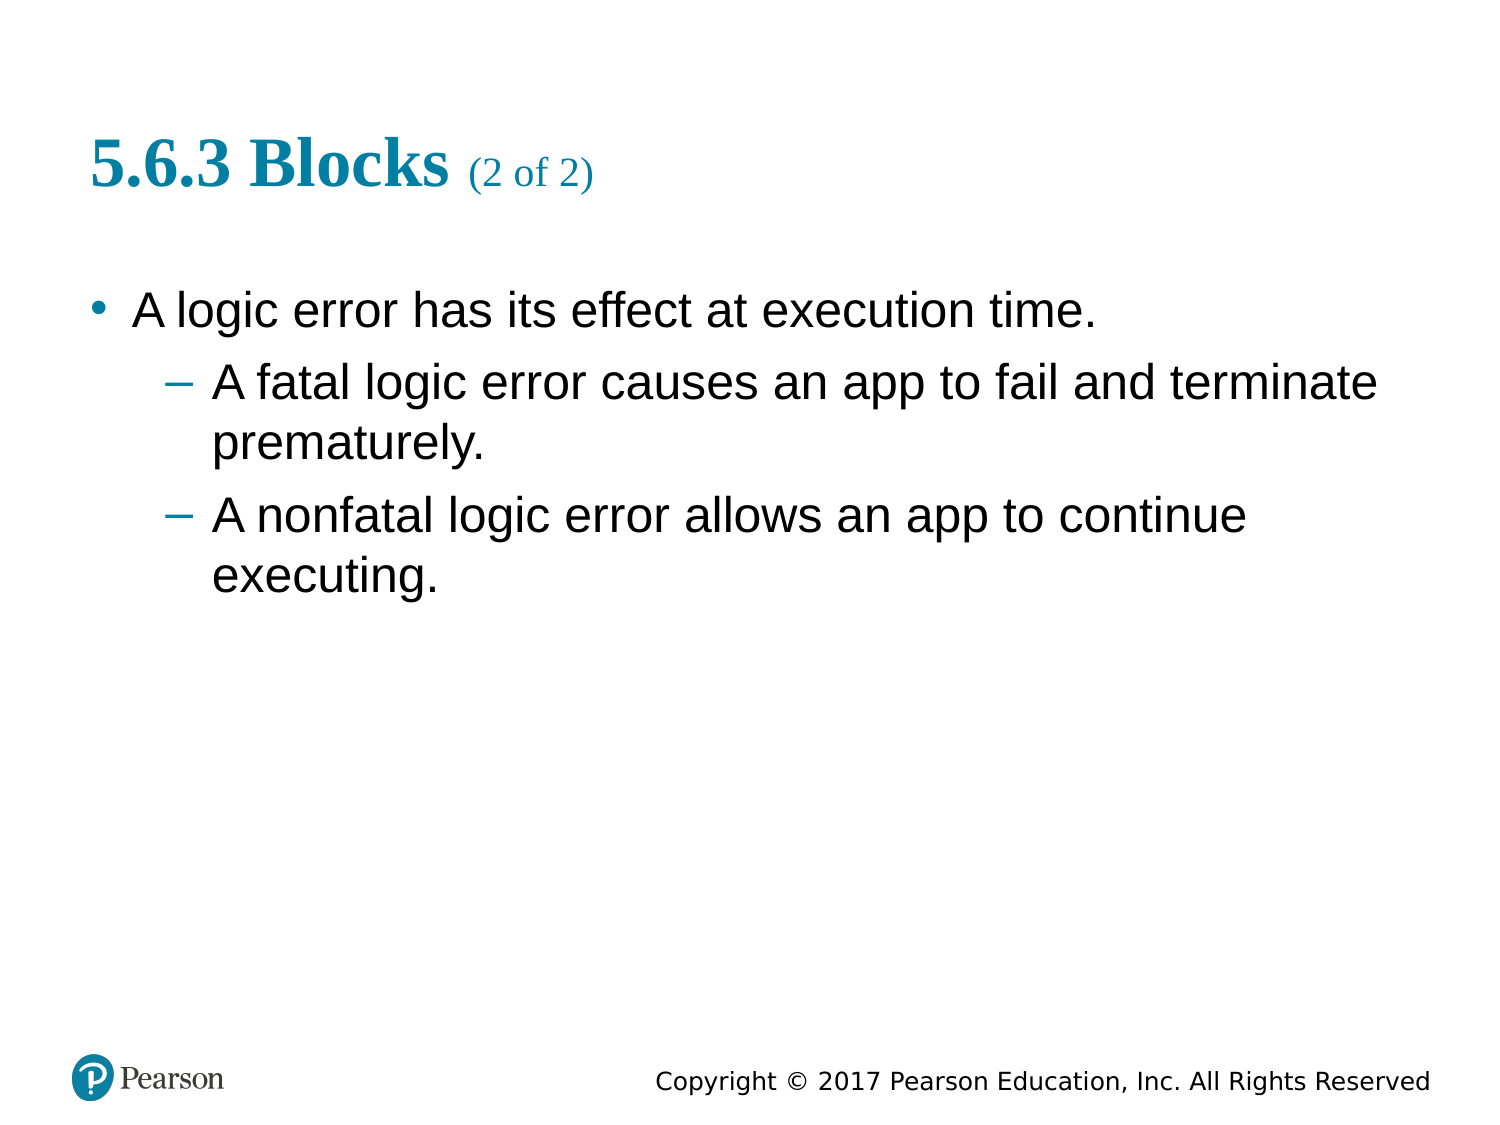

# 5.6.3 Blocks (2 of 2)
A logic error has its effect at execution time.
A fatal logic error causes an app to fail and terminate prematurely.
A nonfatal logic error allows an app to continue executing.